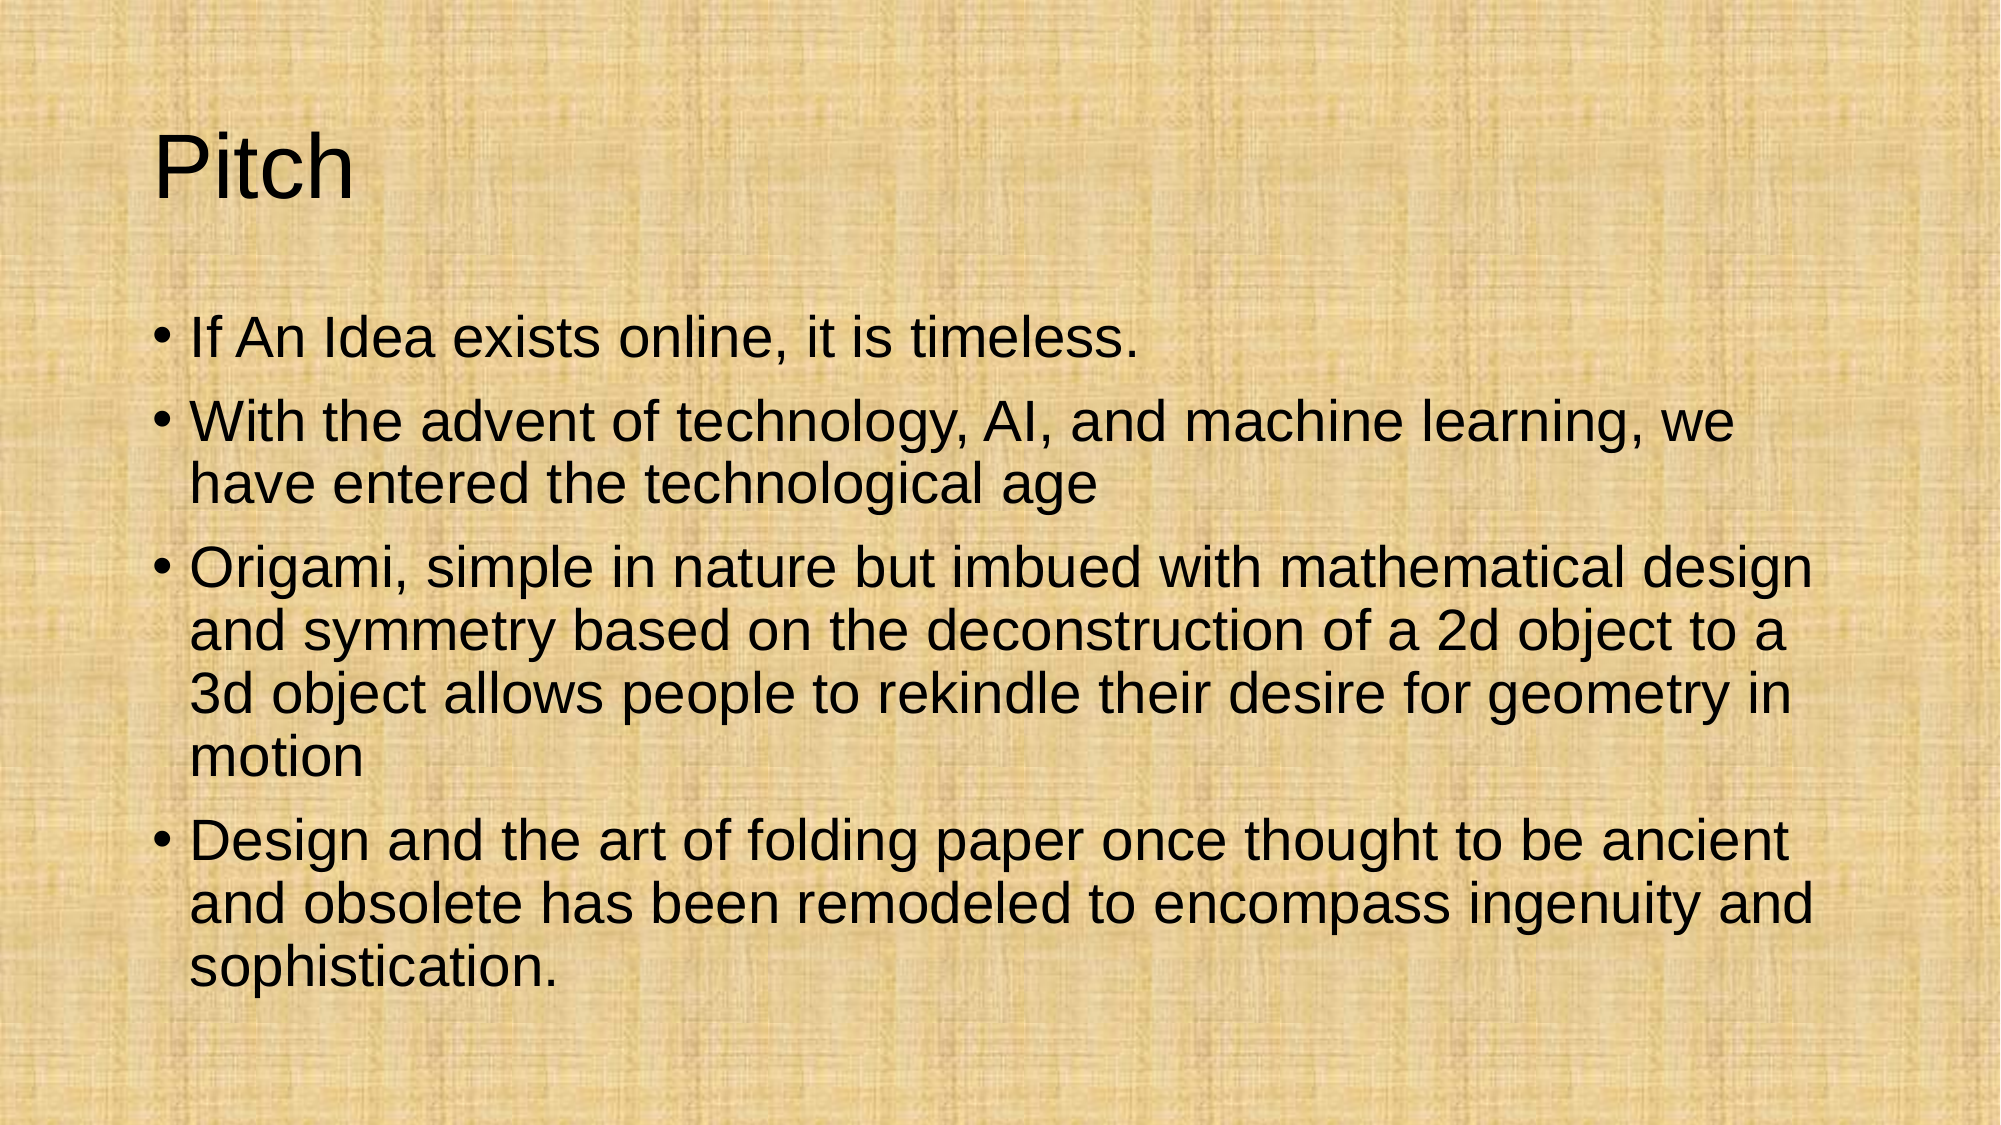

# Pitch
If An Idea exists online, it is timeless.
With the advent of technology, AI, and machine learning, we have entered the technological age
Origami, simple in nature but imbued with mathematical design and symmetry based on the deconstruction of a 2d object to a 3d object allows people to rekindle their desire for geometry in motion
Design and the art of folding paper once thought to be ancient and obsolete has been remodeled to encompass ingenuity and sophistication.